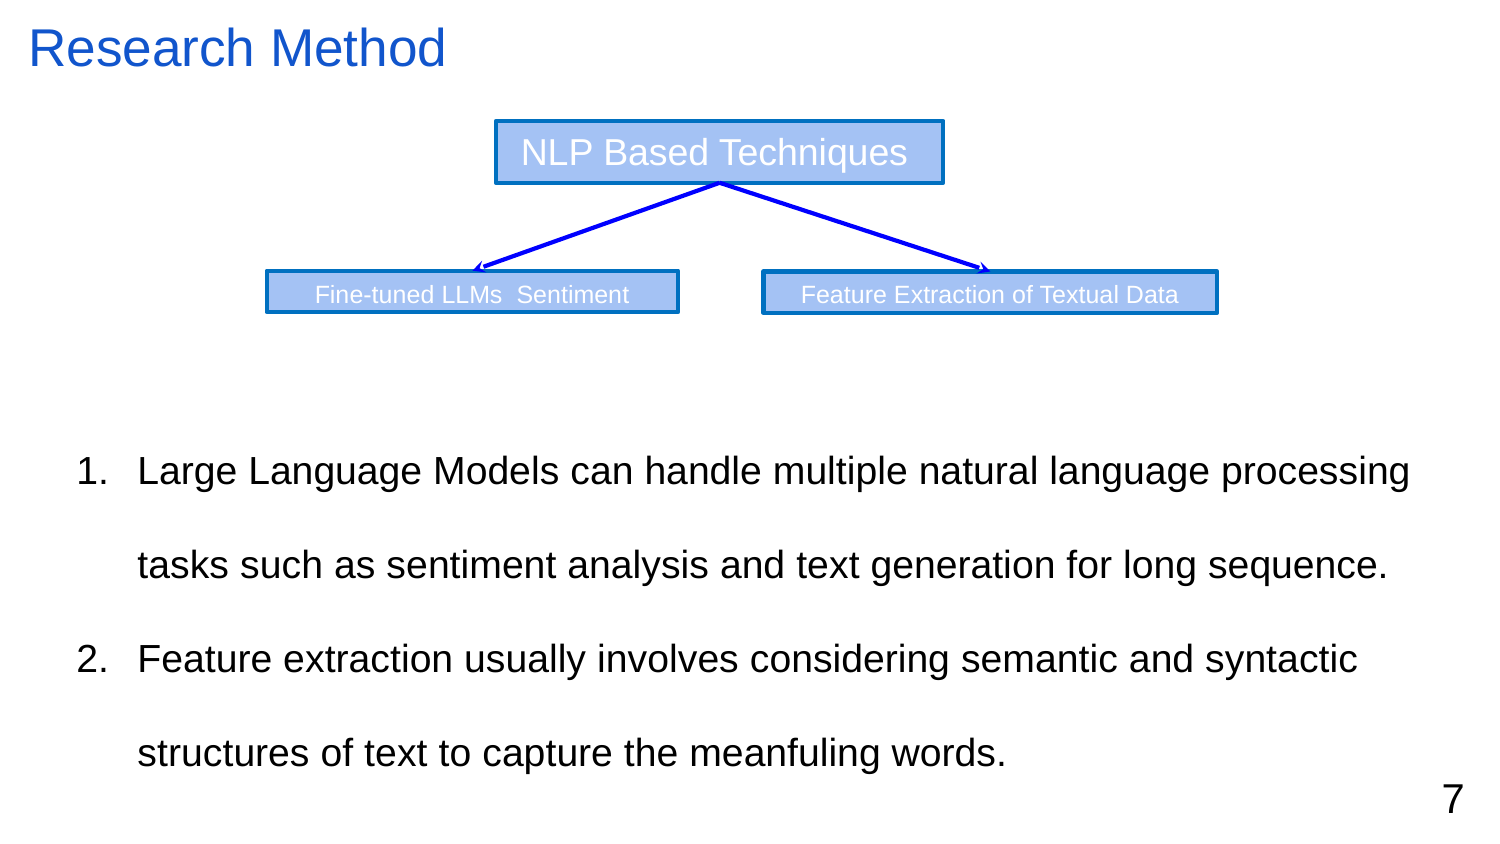

# Research Method
NLP Based Techniques
Fine-tuned LLMs  Sentiment Analysis
Feature Extraction of Textual Data
Large Language Models can handle multiple natural language processing tasks such as sentiment analysis and text generation for long sequence.
Feature extraction usually involves considering semantic and syntactic structures of text to capture the meanfuling words.

7